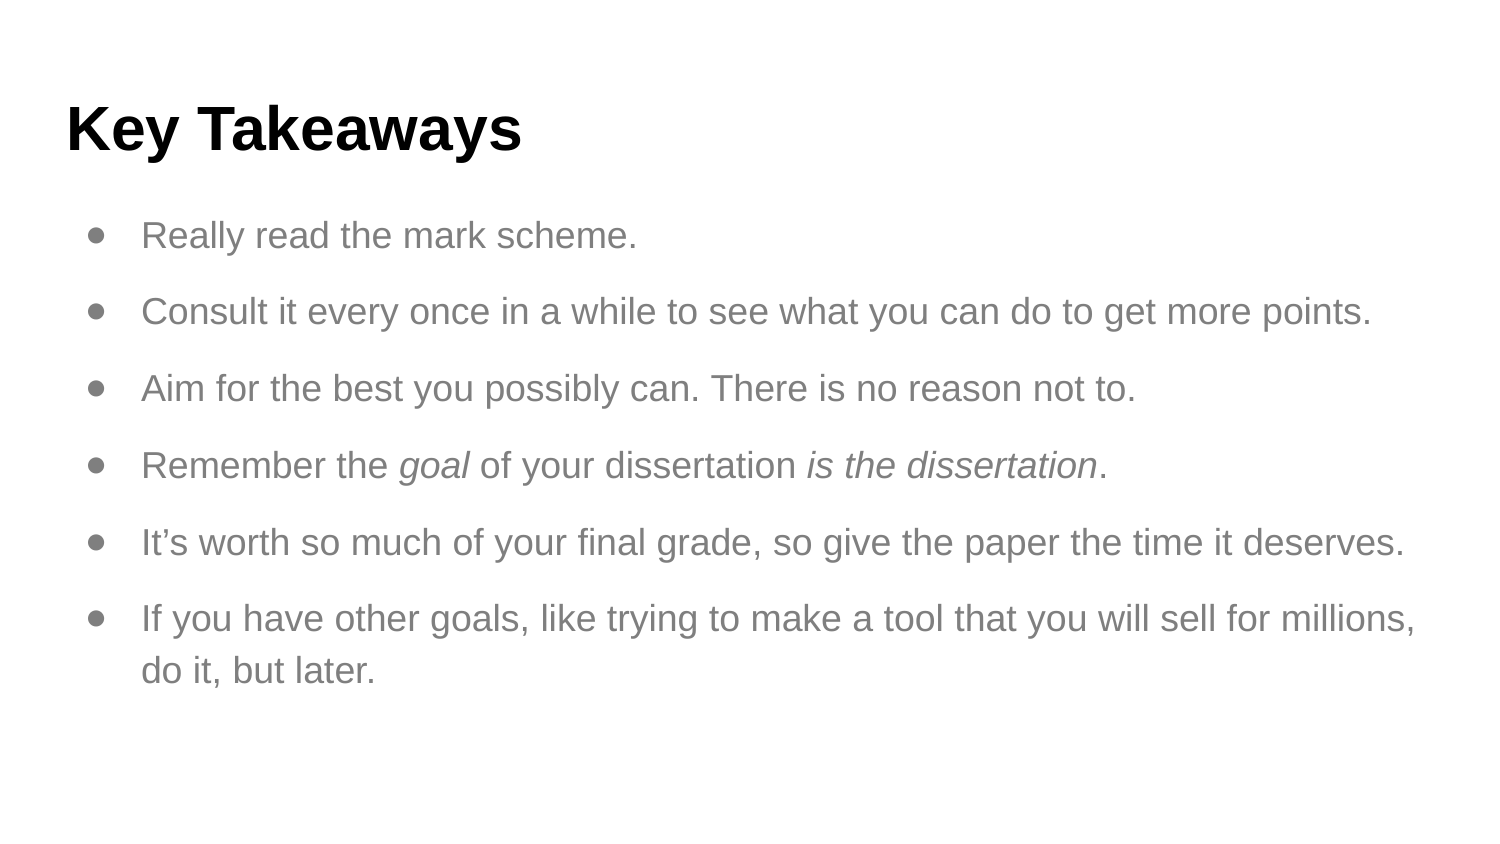

# Key Takeaways
Really read the mark scheme.
Consult it every once in a while to see what you can do to get more points.
Aim for the best you possibly can. There is no reason not to.
Remember the goal of your dissertation is the dissertation.
It’s worth so much of your final grade, so give the paper the time it deserves.
If you have other goals, like trying to make a tool that you will sell for millions, do it, but later.